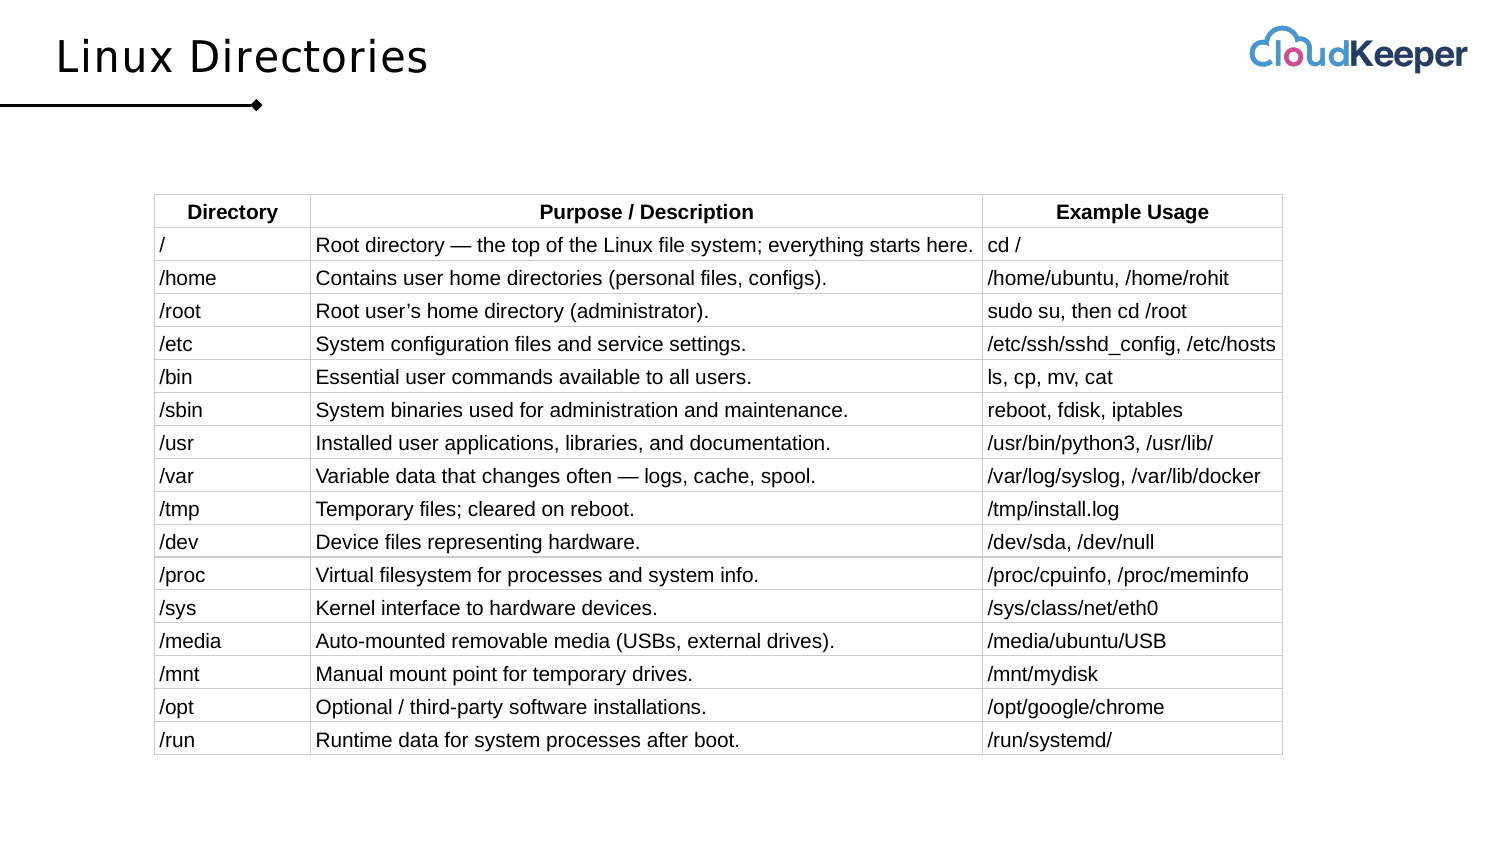

# Linux Directories
| Directory | Purpose / Description | Example Usage |
| --- | --- | --- |
| / | Root directory — the top of the Linux file system; everything starts here. | cd / |
| /home | Contains user home directories (personal files, configs). | /home/ubuntu, /home/rohit |
| /root | Root user’s home directory (administrator). | sudo su, then cd /root |
| /etc | System configuration files and service settings. | /etc/ssh/sshd\_config, /etc/hosts |
| /bin | Essential user commands available to all users. | ls, cp, mv, cat |
| /sbin | System binaries used for administration and maintenance. | reboot, fdisk, iptables |
| /usr | Installed user applications, libraries, and documentation. | /usr/bin/python3, /usr/lib/ |
| /var | Variable data that changes often — logs, cache, spool. | /var/log/syslog, /var/lib/docker |
| /tmp | Temporary files; cleared on reboot. | /tmp/install.log |
| /dev | Device files representing hardware. | /dev/sda, /dev/null |
| /proc | Virtual filesystem for processes and system info. | /proc/cpuinfo, /proc/meminfo |
| /sys | Kernel interface to hardware devices. | /sys/class/net/eth0 |
| /media | Auto-mounted removable media (USBs, external drives). | /media/ubuntu/USB |
| /mnt | Manual mount point for temporary drives. | /mnt/mydisk |
| /opt | Optional / third-party software installations. | /opt/google/chrome |
| /run | Runtime data for system processes after boot. | /run/systemd/ |